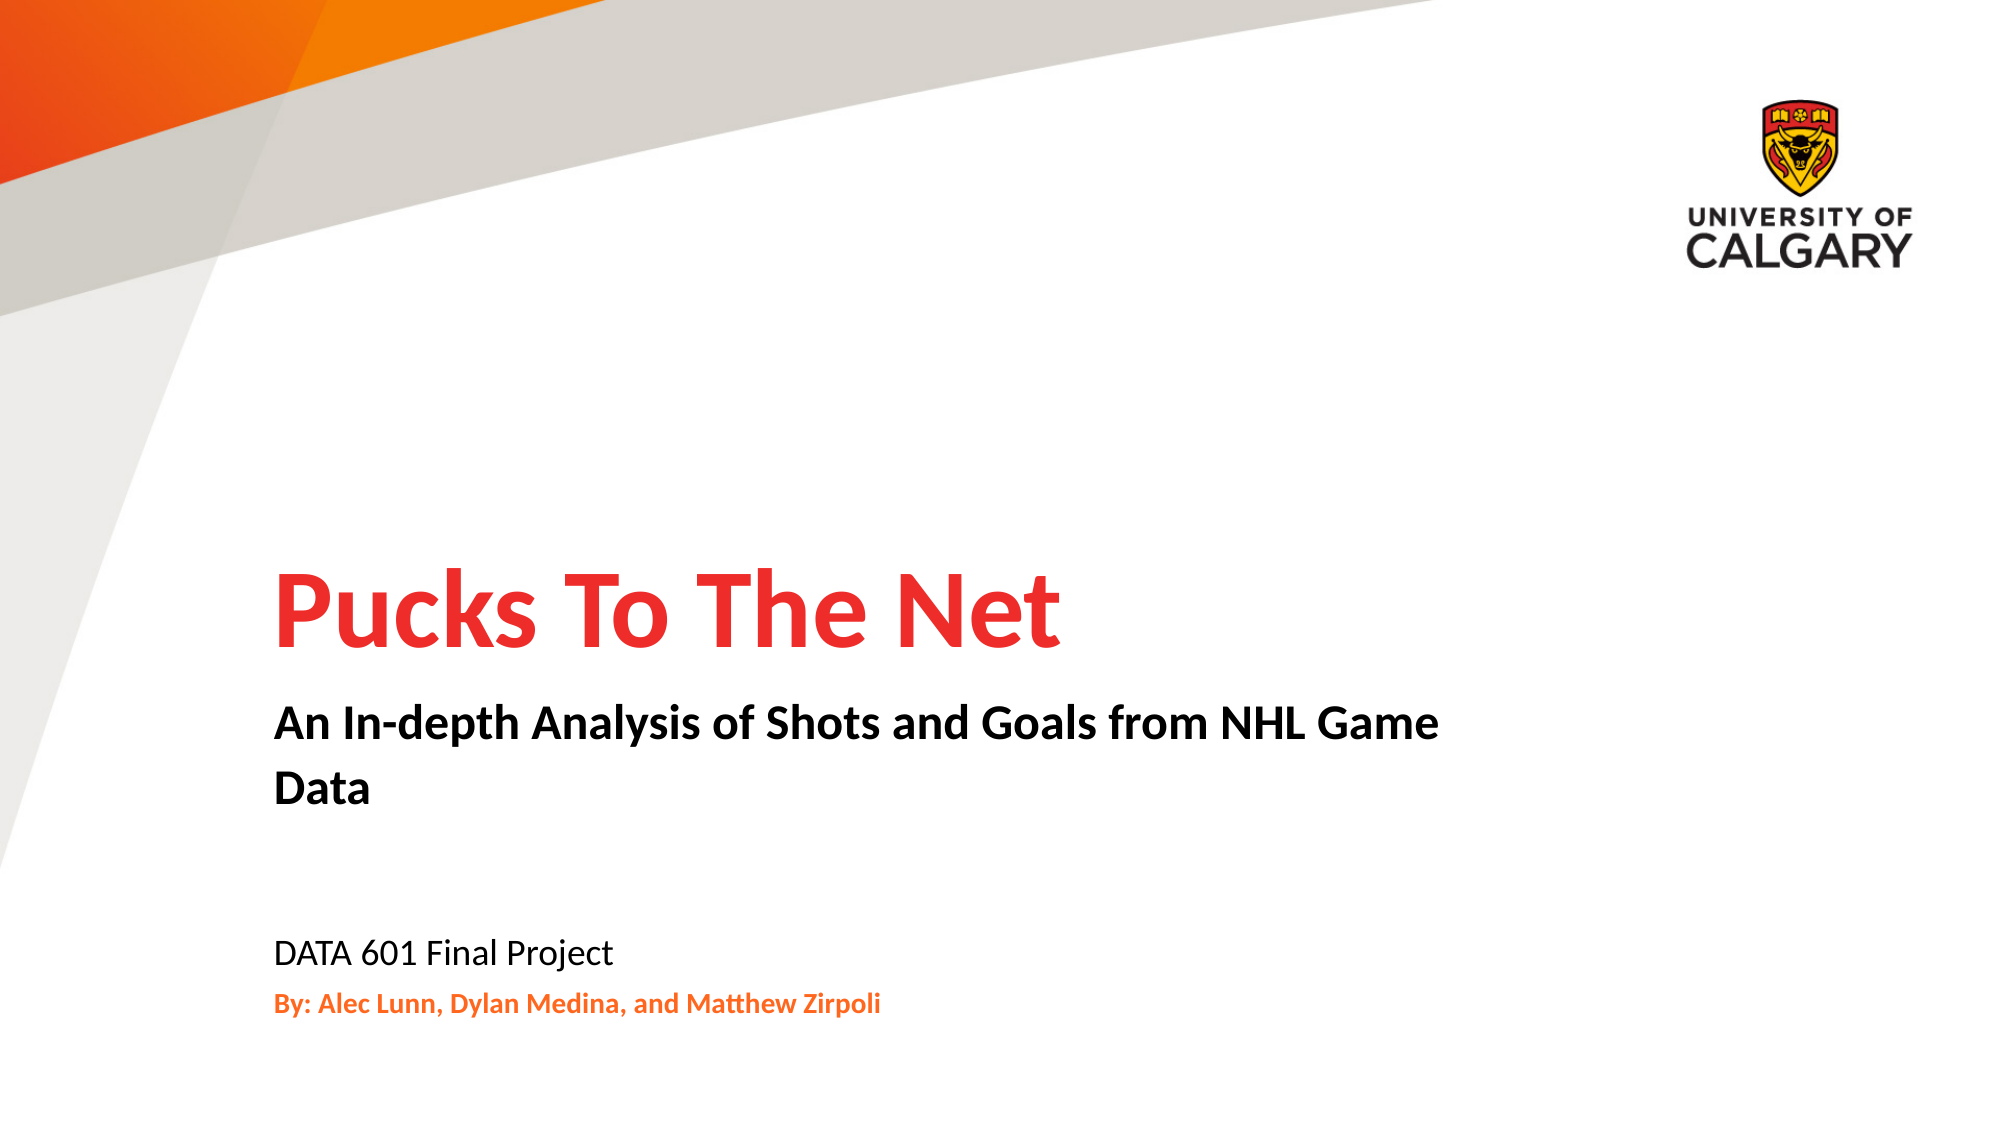

# Pucks To The Net
An In-depth Analysis of Shots and Goals from NHL Game Data
DATA 601 Final Project
By: Alec Lunn, Dylan Medina, and Matthew Zirpoli